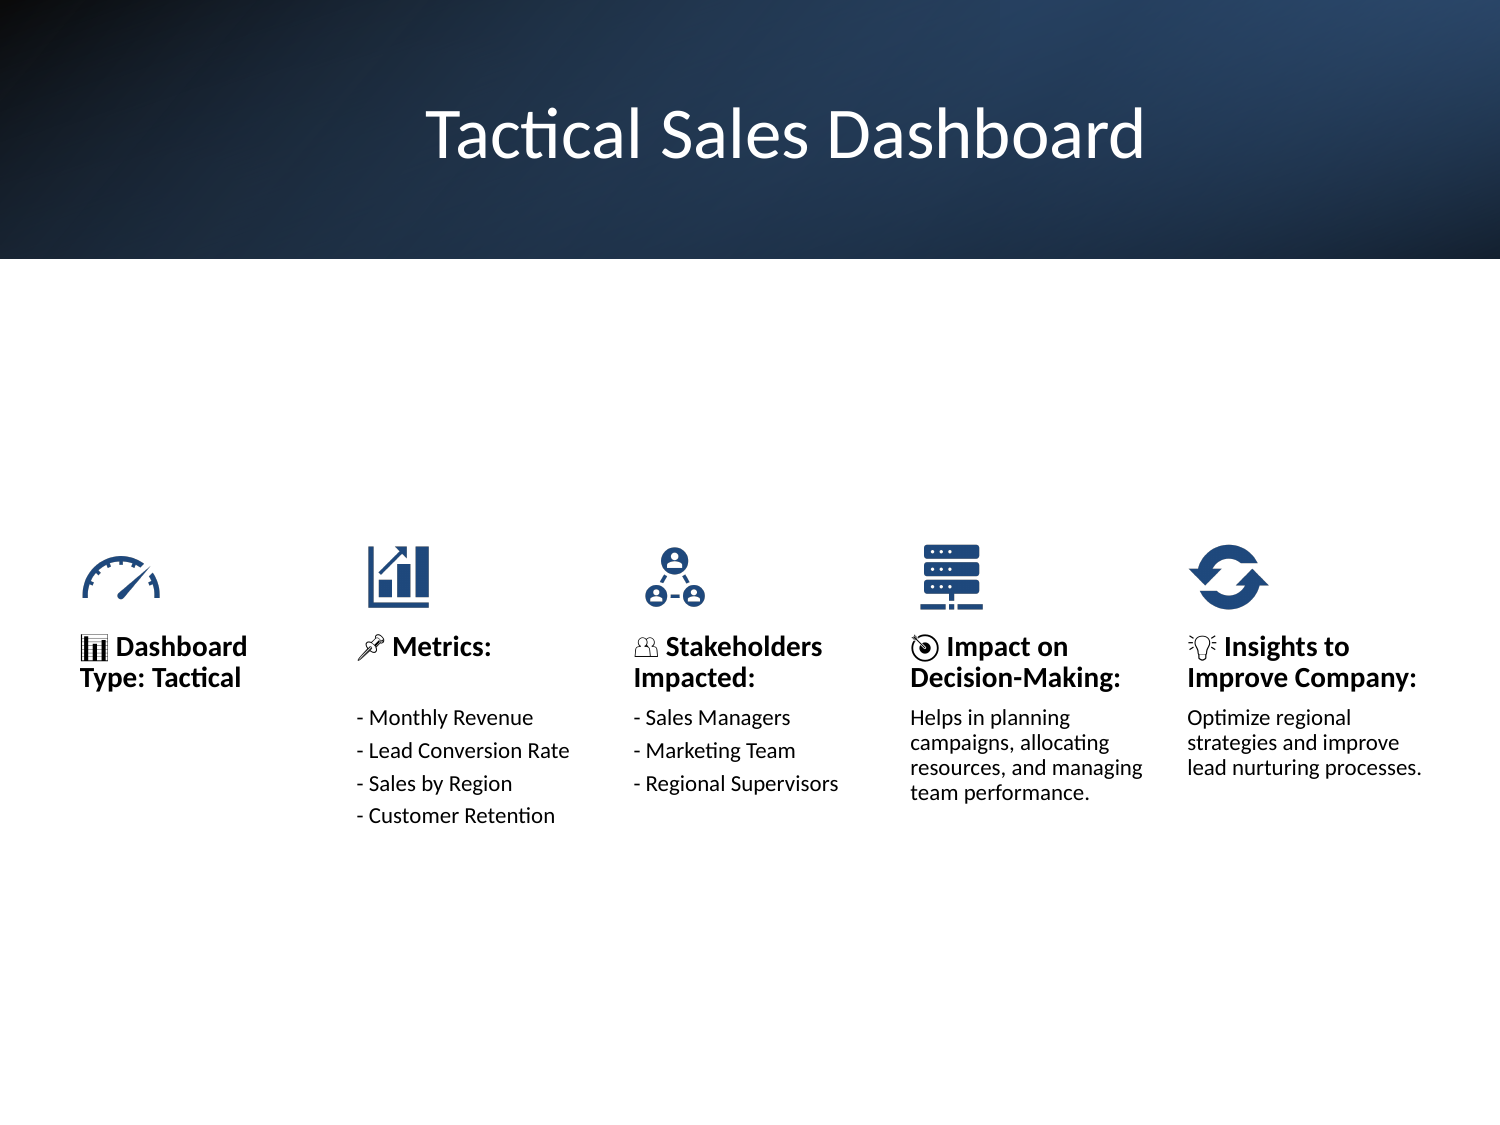

# Tactical Sales Dashboard
📊 Dashboard Type: Tactical
📌 Metrics:
- Monthly Revenue
- Lead Conversion Rate
- Sales by Region
- Customer Retention
👥 Stakeholders Impacted:
- Sales Managers
- Marketing Team
- Regional Supervisors
🎯 Impact on Decision-Making:
Helps in planning campaigns, allocating resources, and managing team performance.
💡 Insights to Improve Company:
Optimize regional strategies and improve lead nurturing processes.